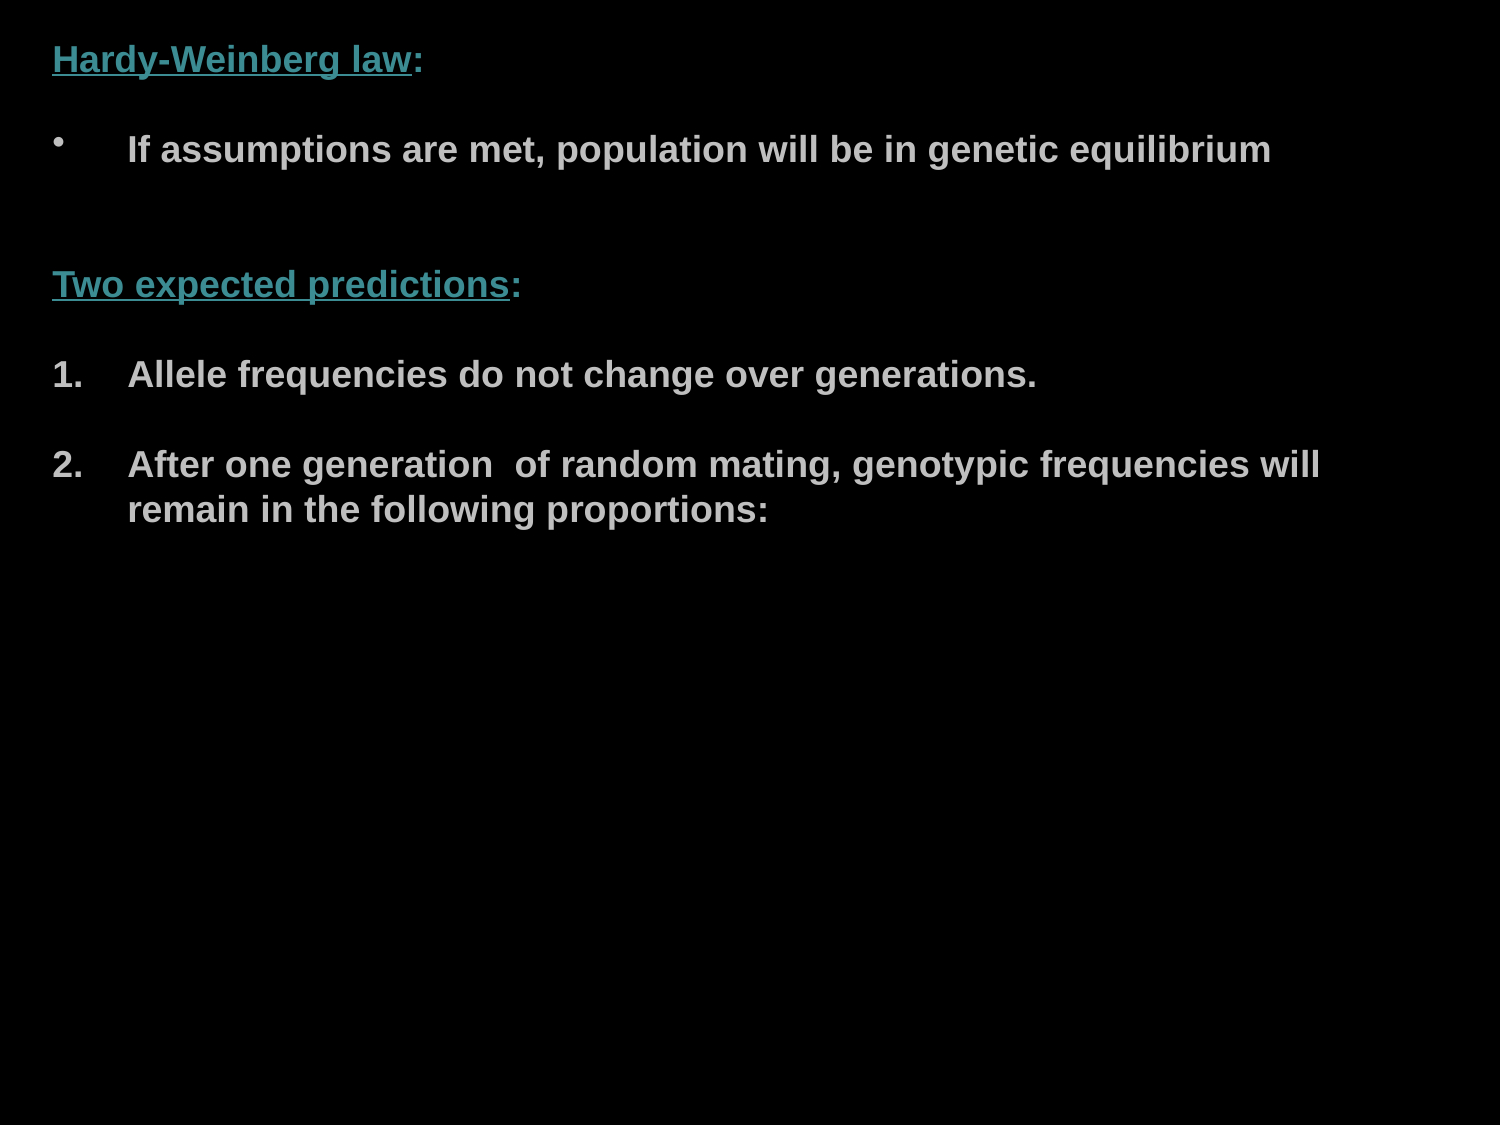

Hardy-Weinberg law:

If assumptions are met, population will be in genetic equilibrium

Two expected predictions:

Allele frequencies do not change over generations.

After one generation  of random mating, genotypic frequencies will remain in the following proportions: